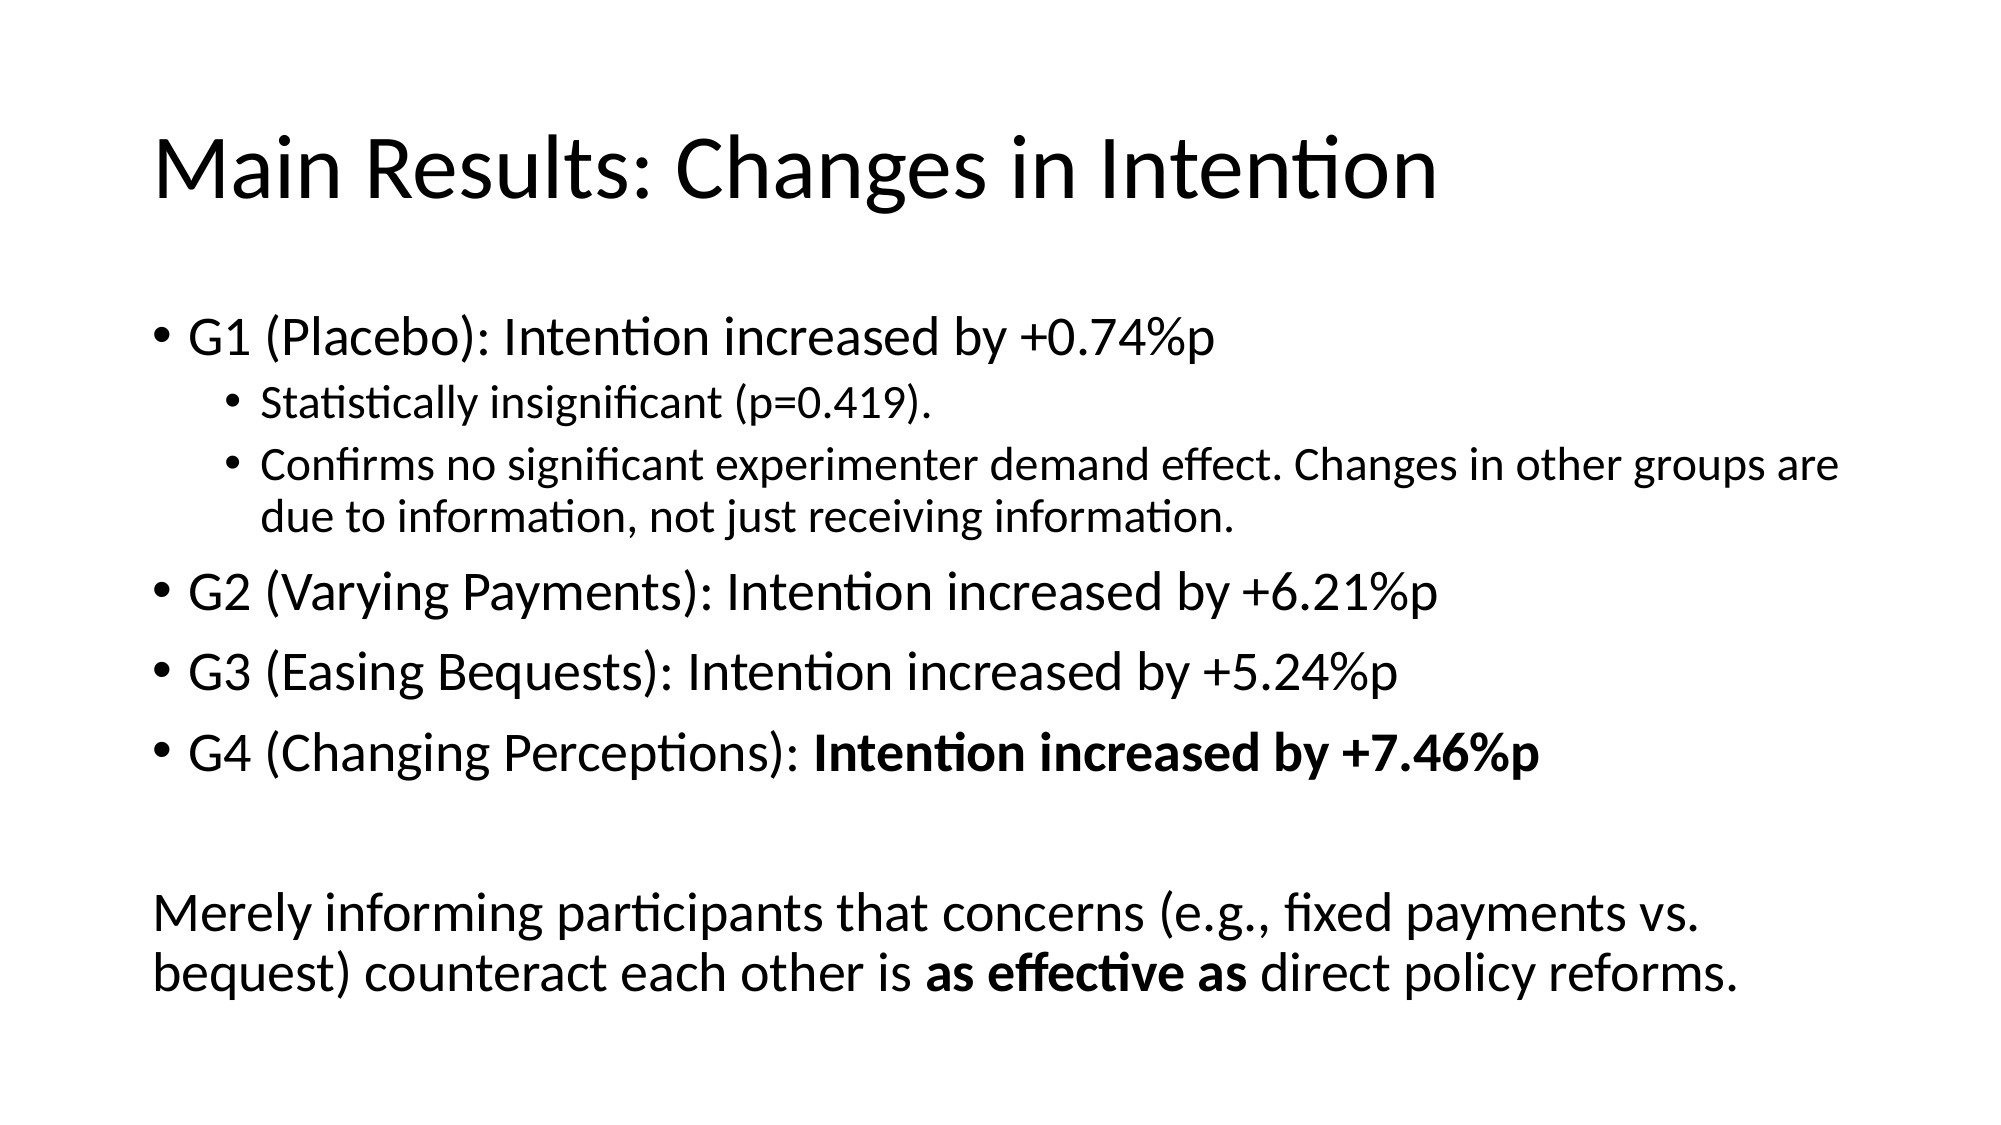

# Main Results: Changes in Intention
G1 (Placebo): Intention increased by +0.74%p
Statistically insignificant (p=0.419).
Confirms no significant experimenter demand effect. Changes in other groups are due to information, not just receiving information.
G2 (Varying Payments): Intention increased by +6.21%p
G3 (Easing Bequests): Intention increased by +5.24%p
G4 (Changing Perceptions): Intention increased by +7.46%p

Merely informing participants that concerns (e.g., fixed payments vs. bequest) counteract each other is as effective as direct policy reforms.